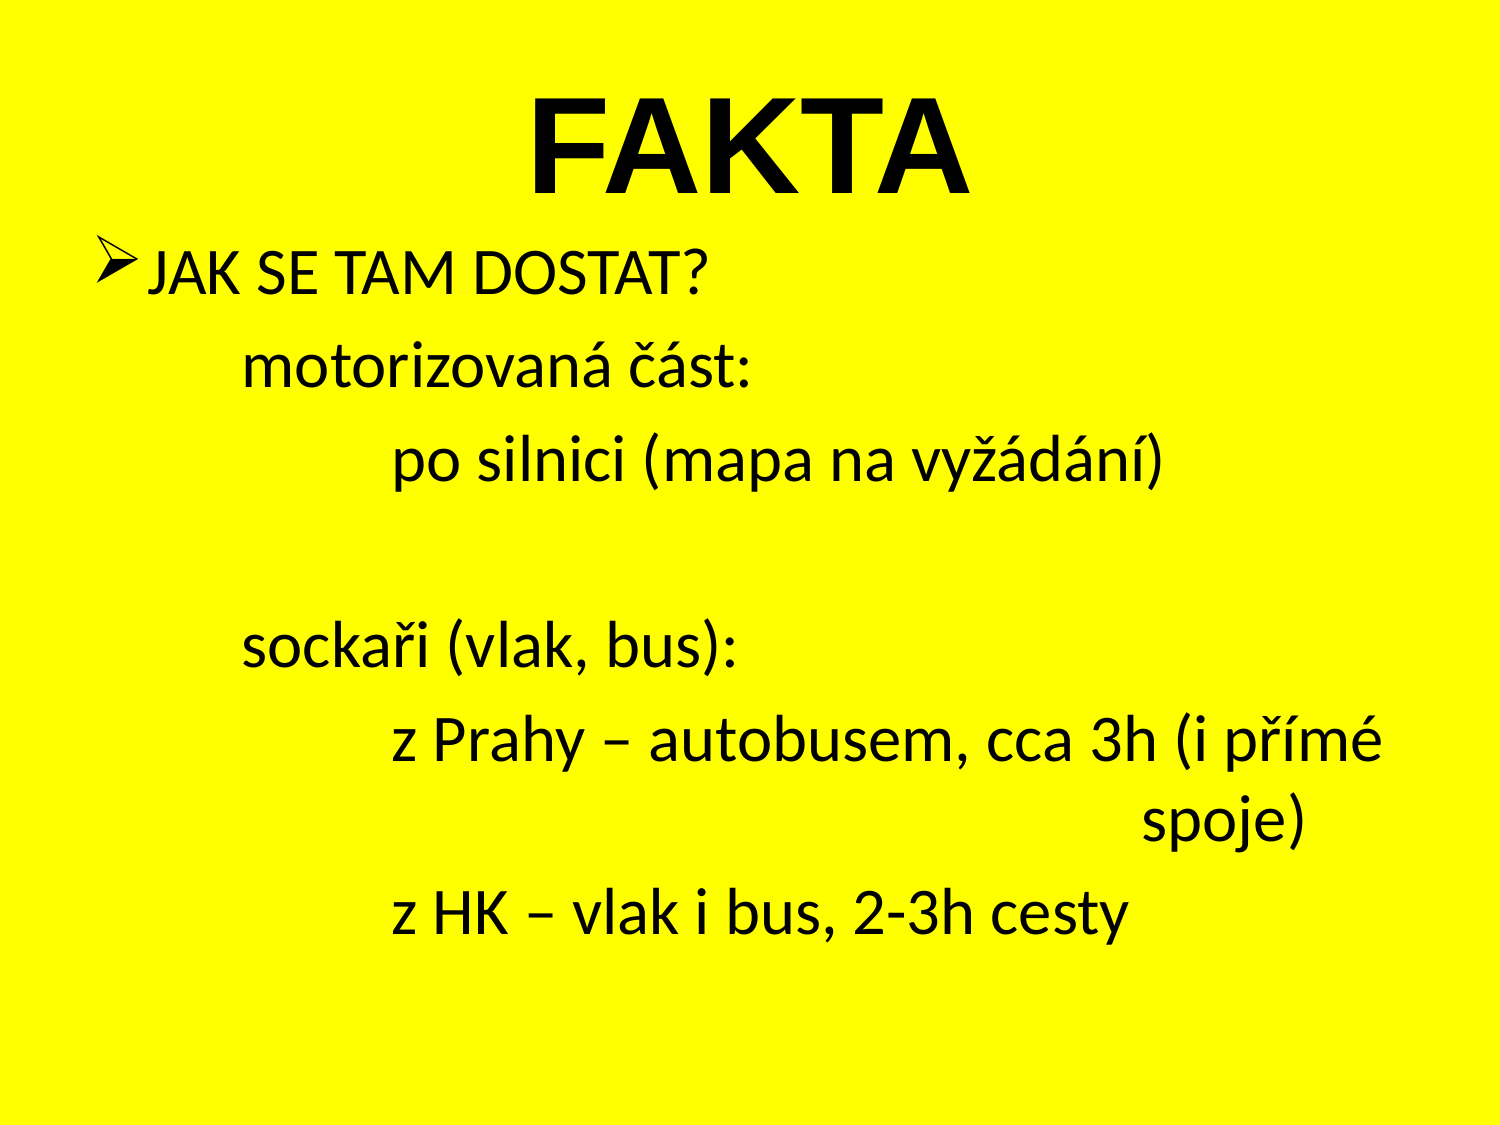

# FAKTA
JAK SE TAM DOSTAT?
	motorizovaná část:
		po silnici (mapa na vyžádání)

	sockaři (vlak, bus):
		z Prahy – autobusem, cca 3h (i přímé 							spoje)
		z HK – vlak i bus, 2-3h cesty